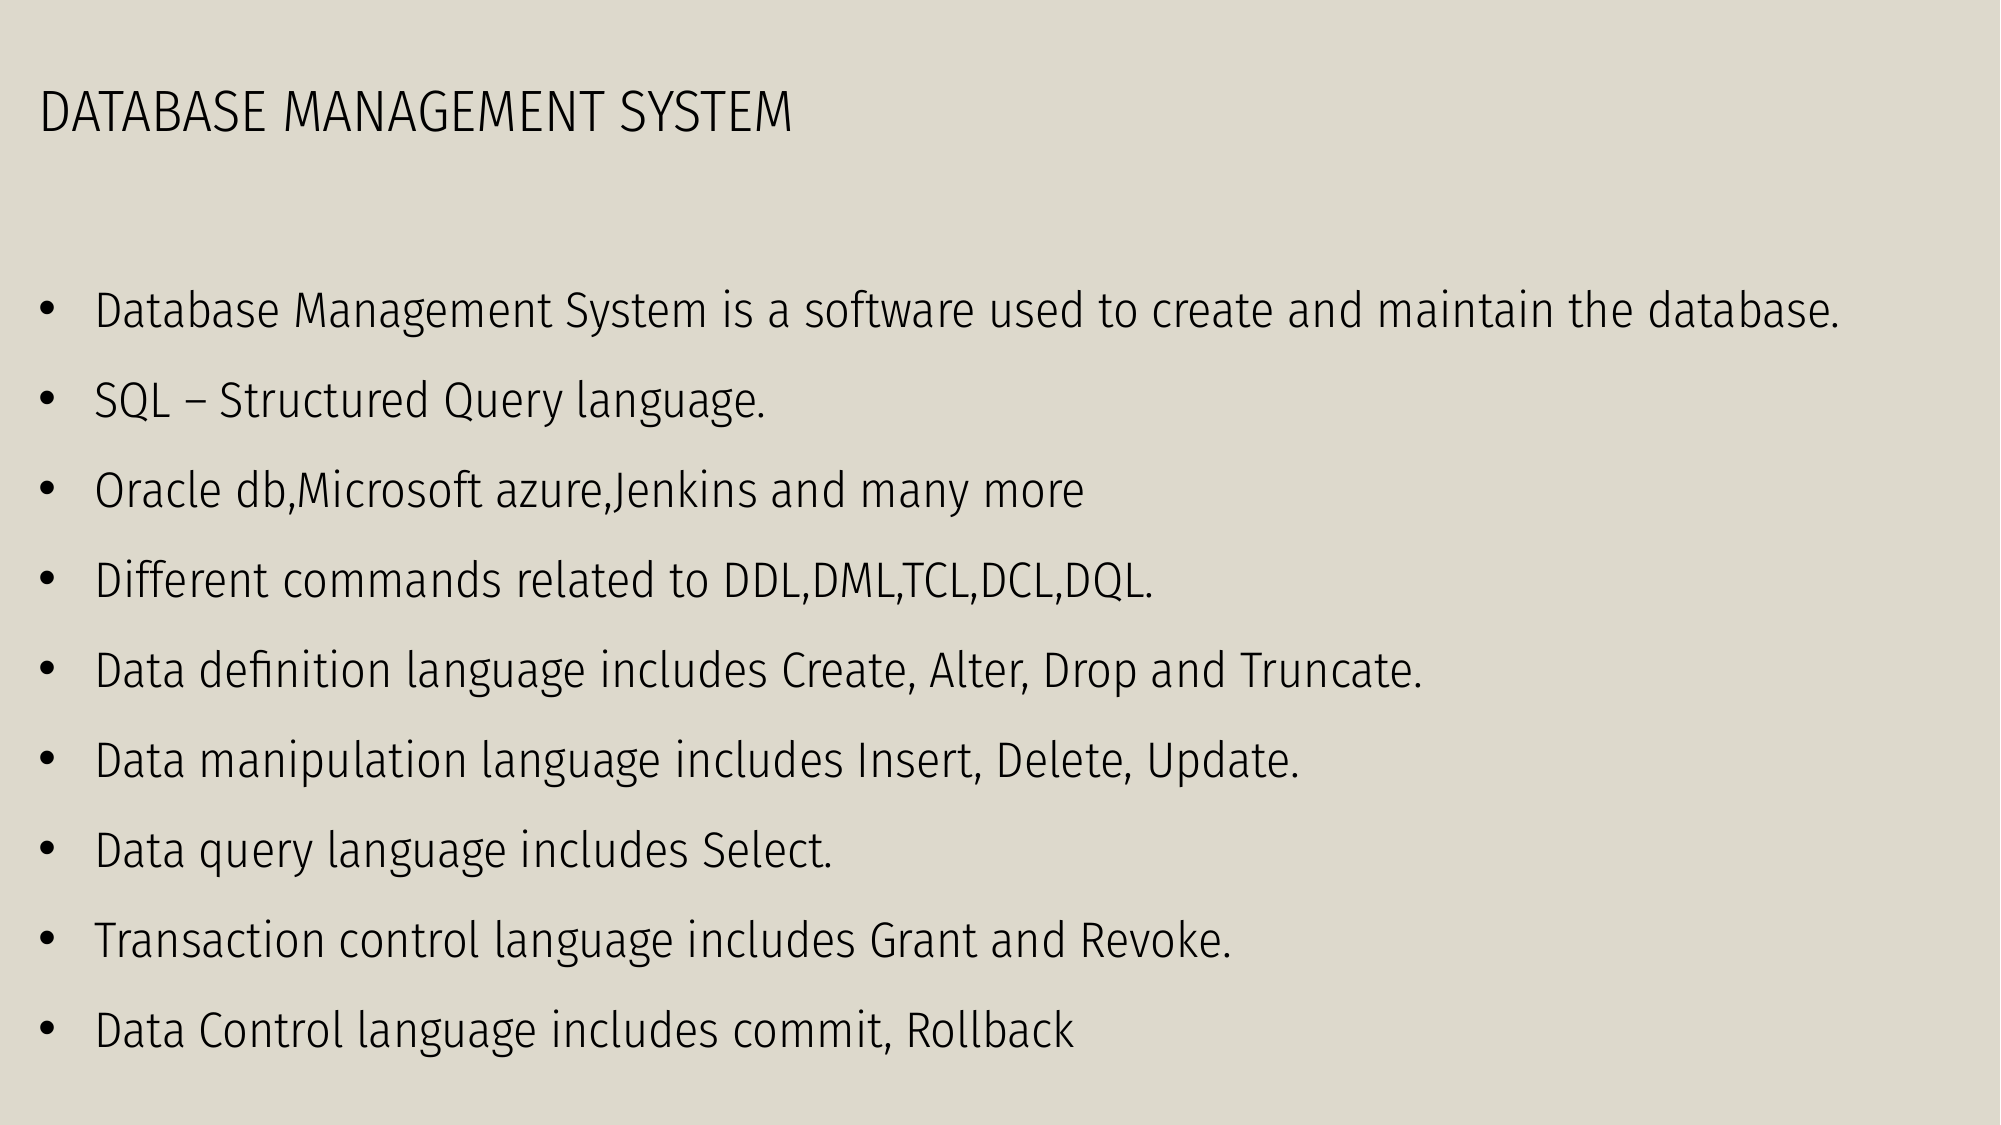

DATABASE MANAGEMENT SYSTEM

Database Management System is a software used to create and maintain the database.
SQL – Structured Query language.
Oracle db,Microsoft azure,Jenkins and many more
Different commands related to DDL,DML,TCL,DCL,DQL.
Data definition language includes Create, Alter, Drop and Truncate.
Data manipulation language includes Insert, Delete, Update.
Data query language includes Select.
Transaction control language includes Grant and Revoke.
Data Control language includes commit, Rollback